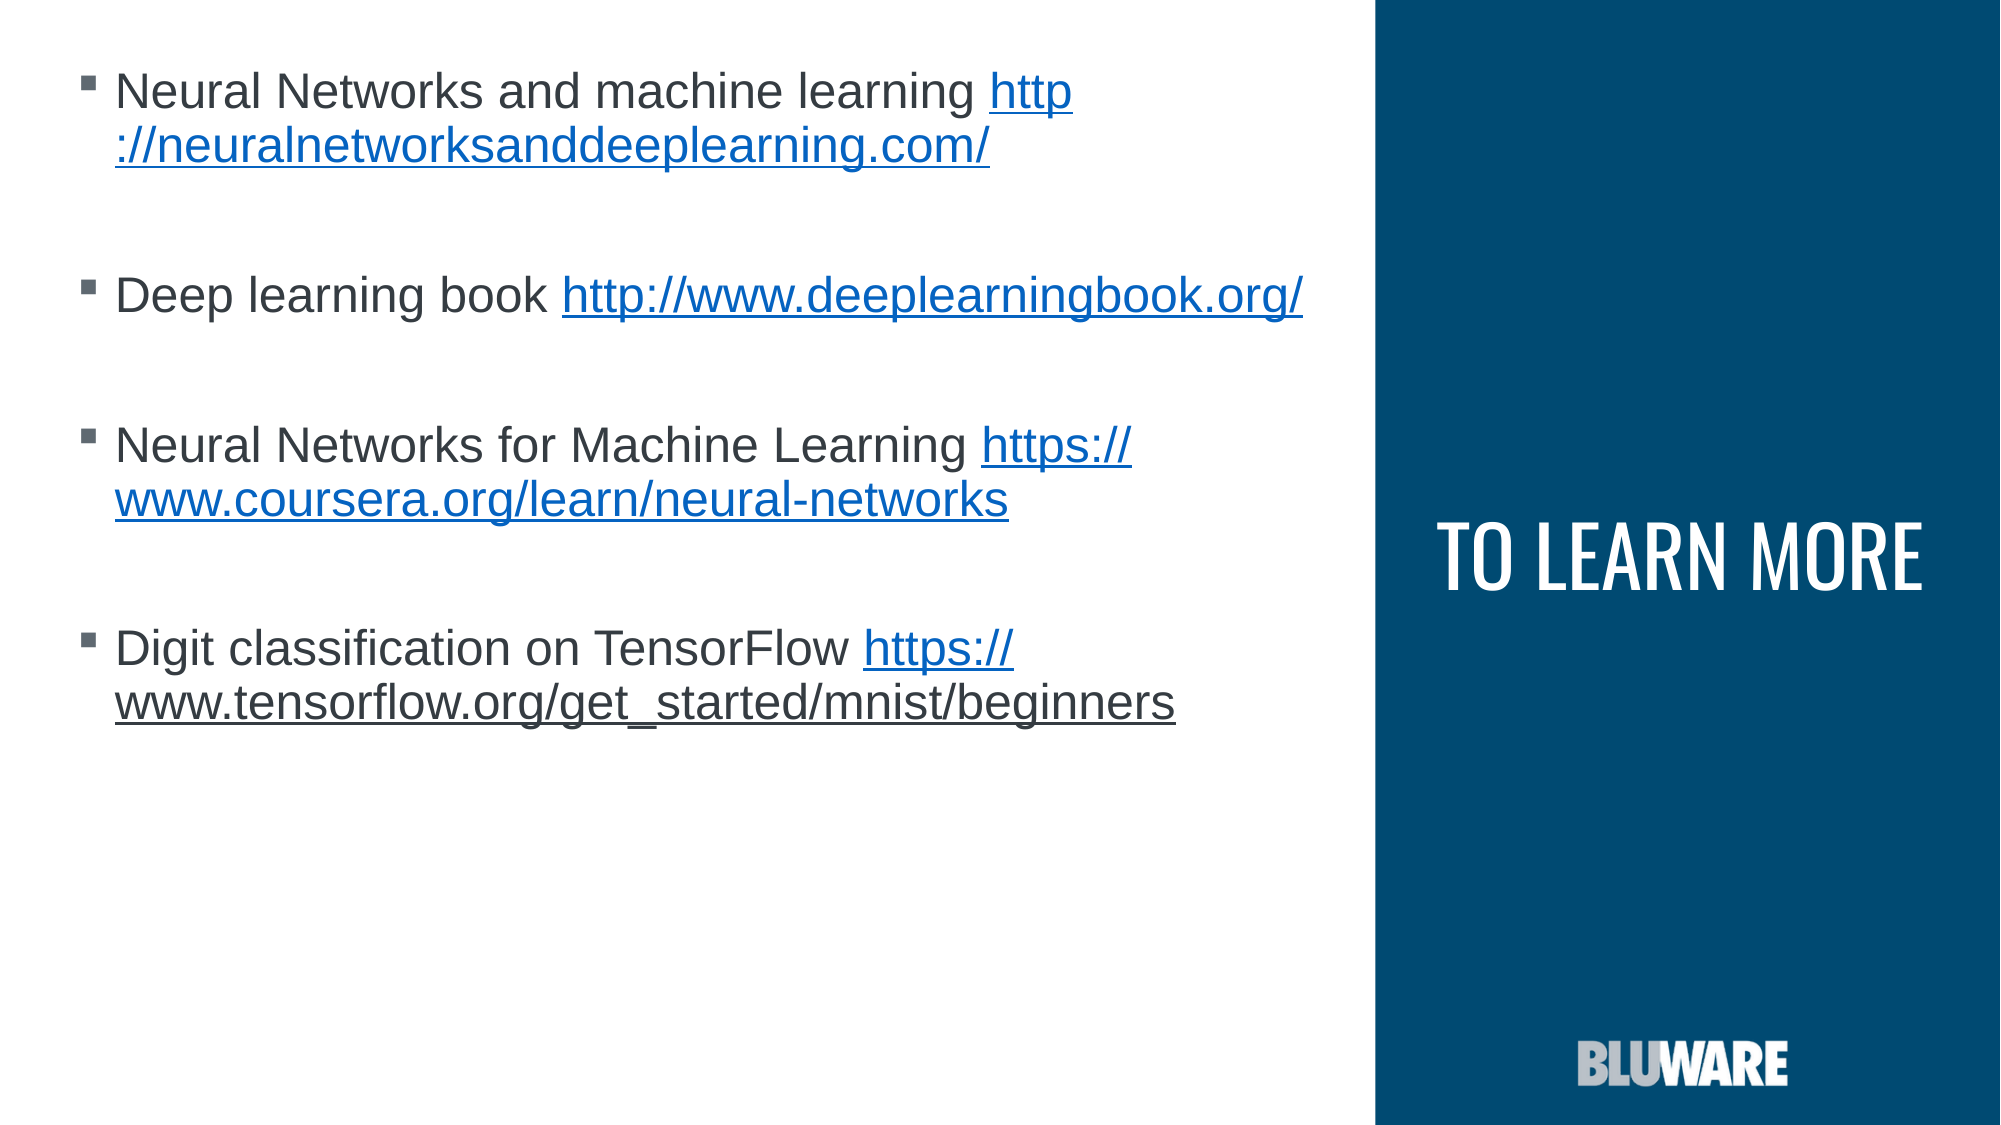

# TO LEARN MORE
Neural Networks and machine learning http://neuralnetworksanddeeplearning.com/

Deep learning book http://www.deeplearningbook.org/

Neural Networks for Machine Learning https://www.coursera.org/learn/neural-networks

Digit classification on TensorFlow https://www.tensorflow.org/get_started/mnist/beginners